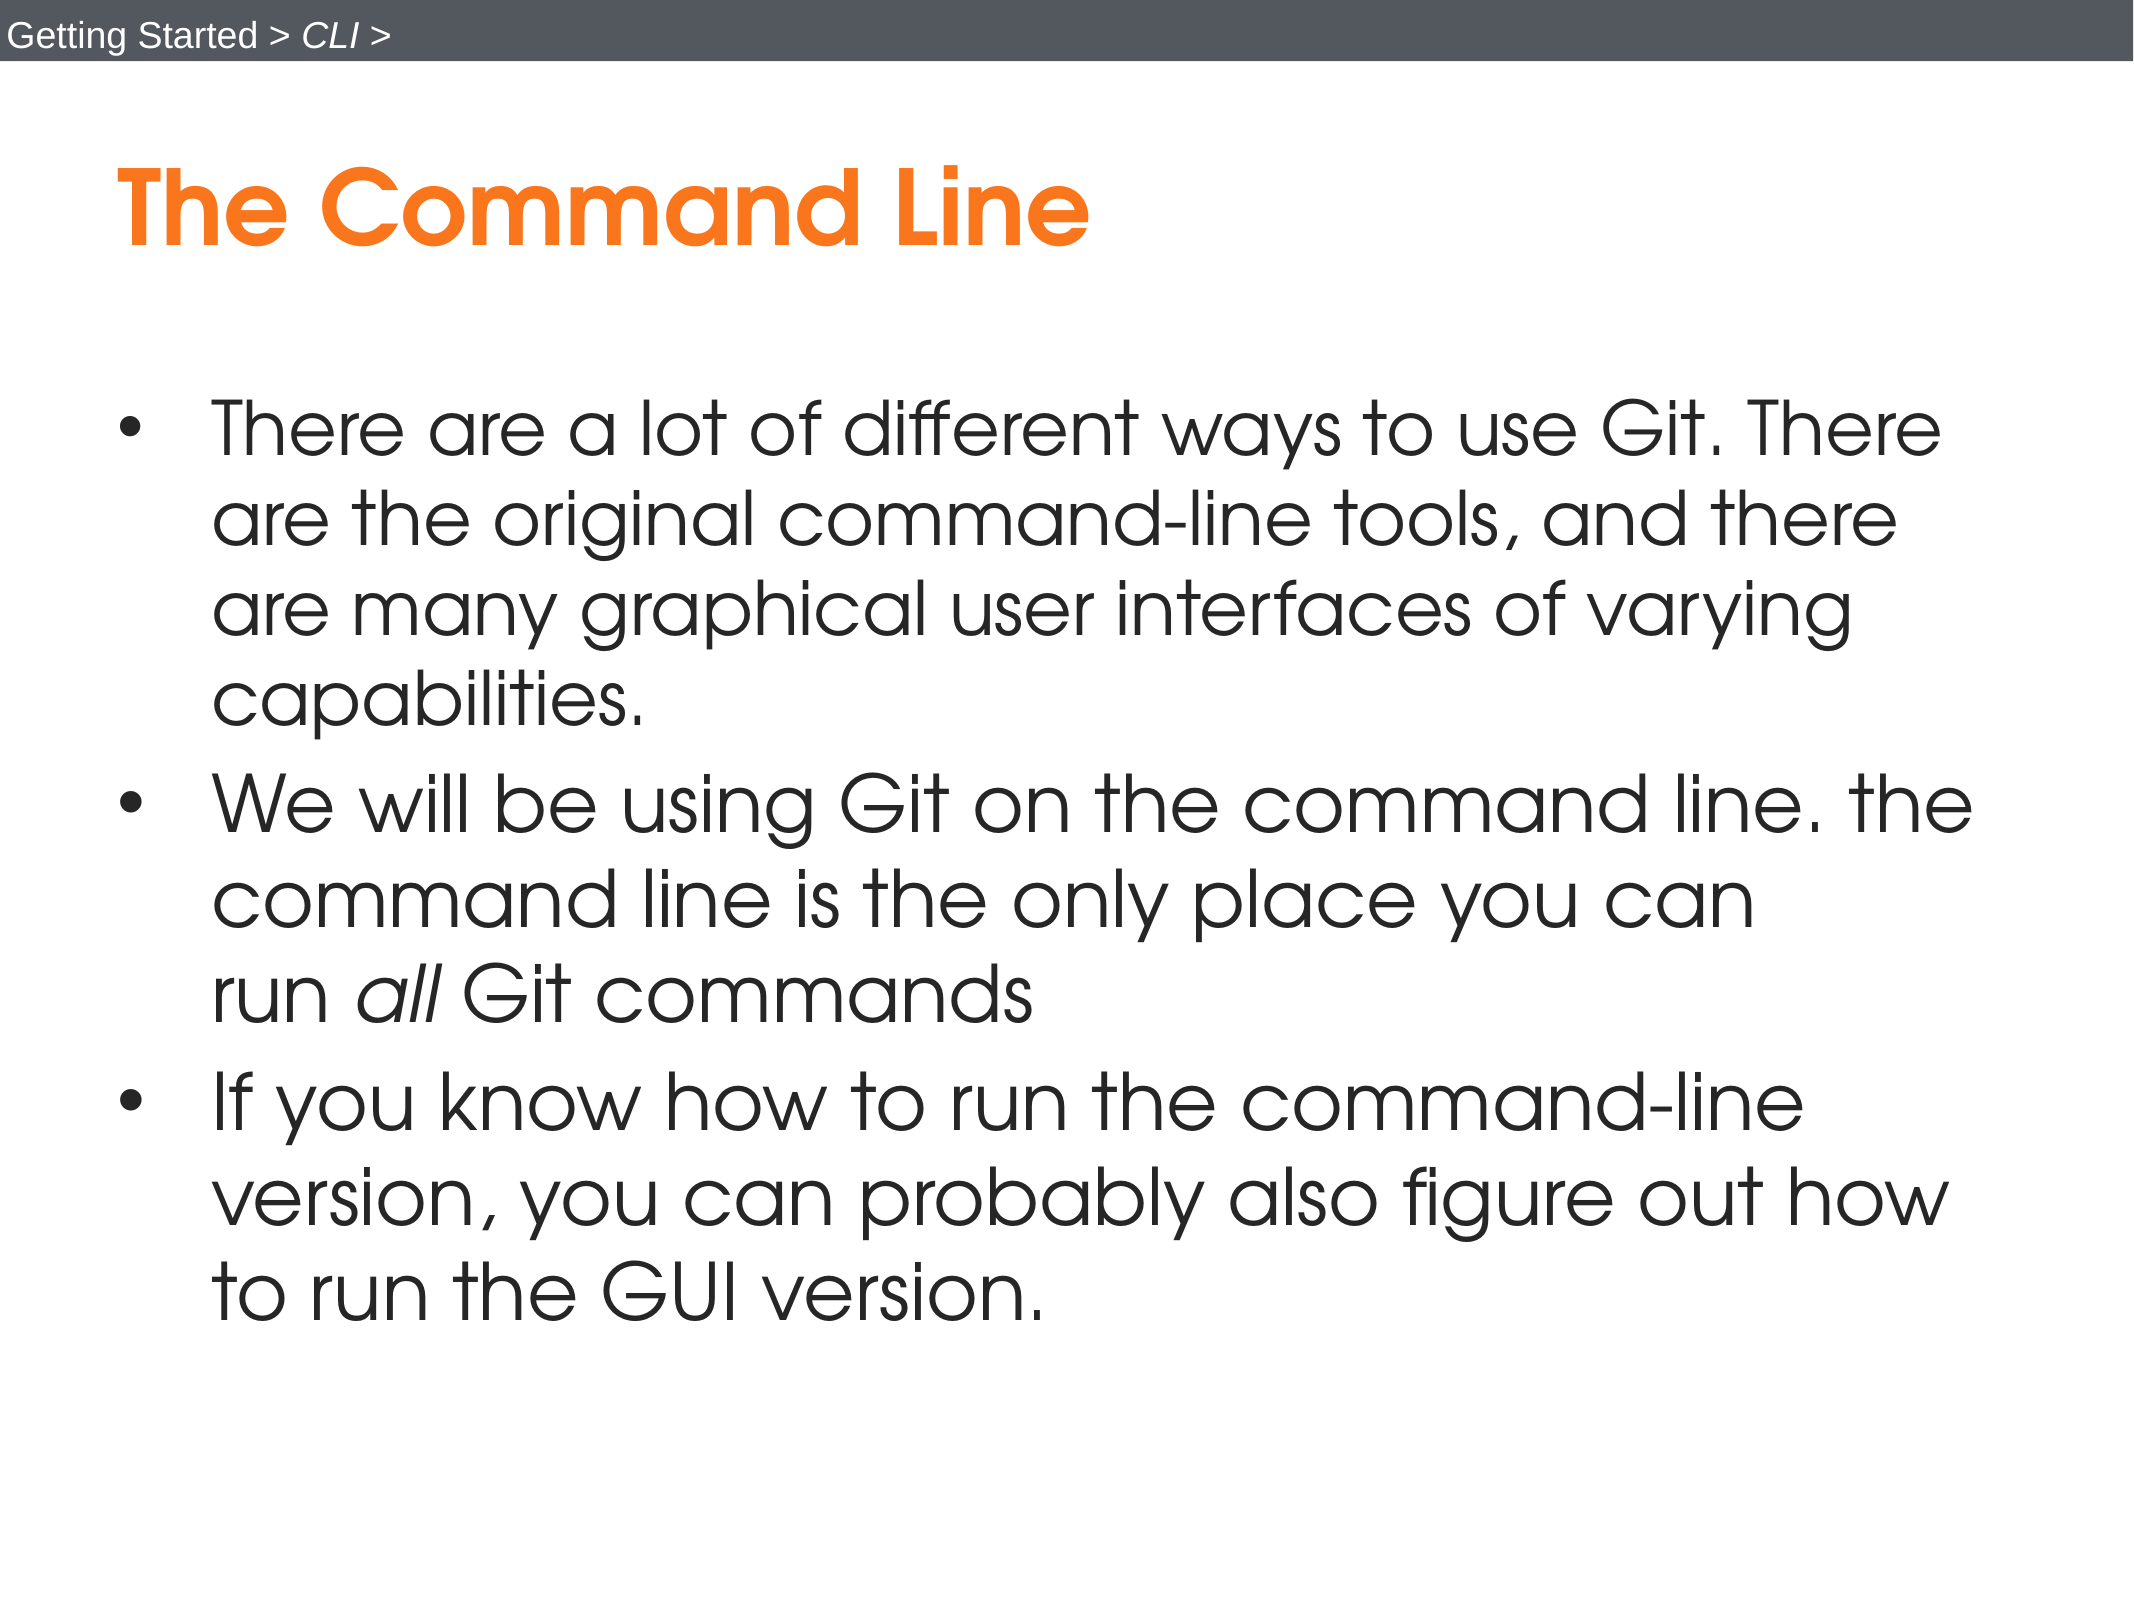

Getting Started > CLI >
# The Command Line
There are a lot of different ways to use Git. There are the original command-line tools, and there are many graphical user interfaces of varying capabilities.
We will be using Git on the command line. the command line is the only place you can run all Git commands
If you know how to run the command-line version, you can probably also figure out how to run the GUI version.